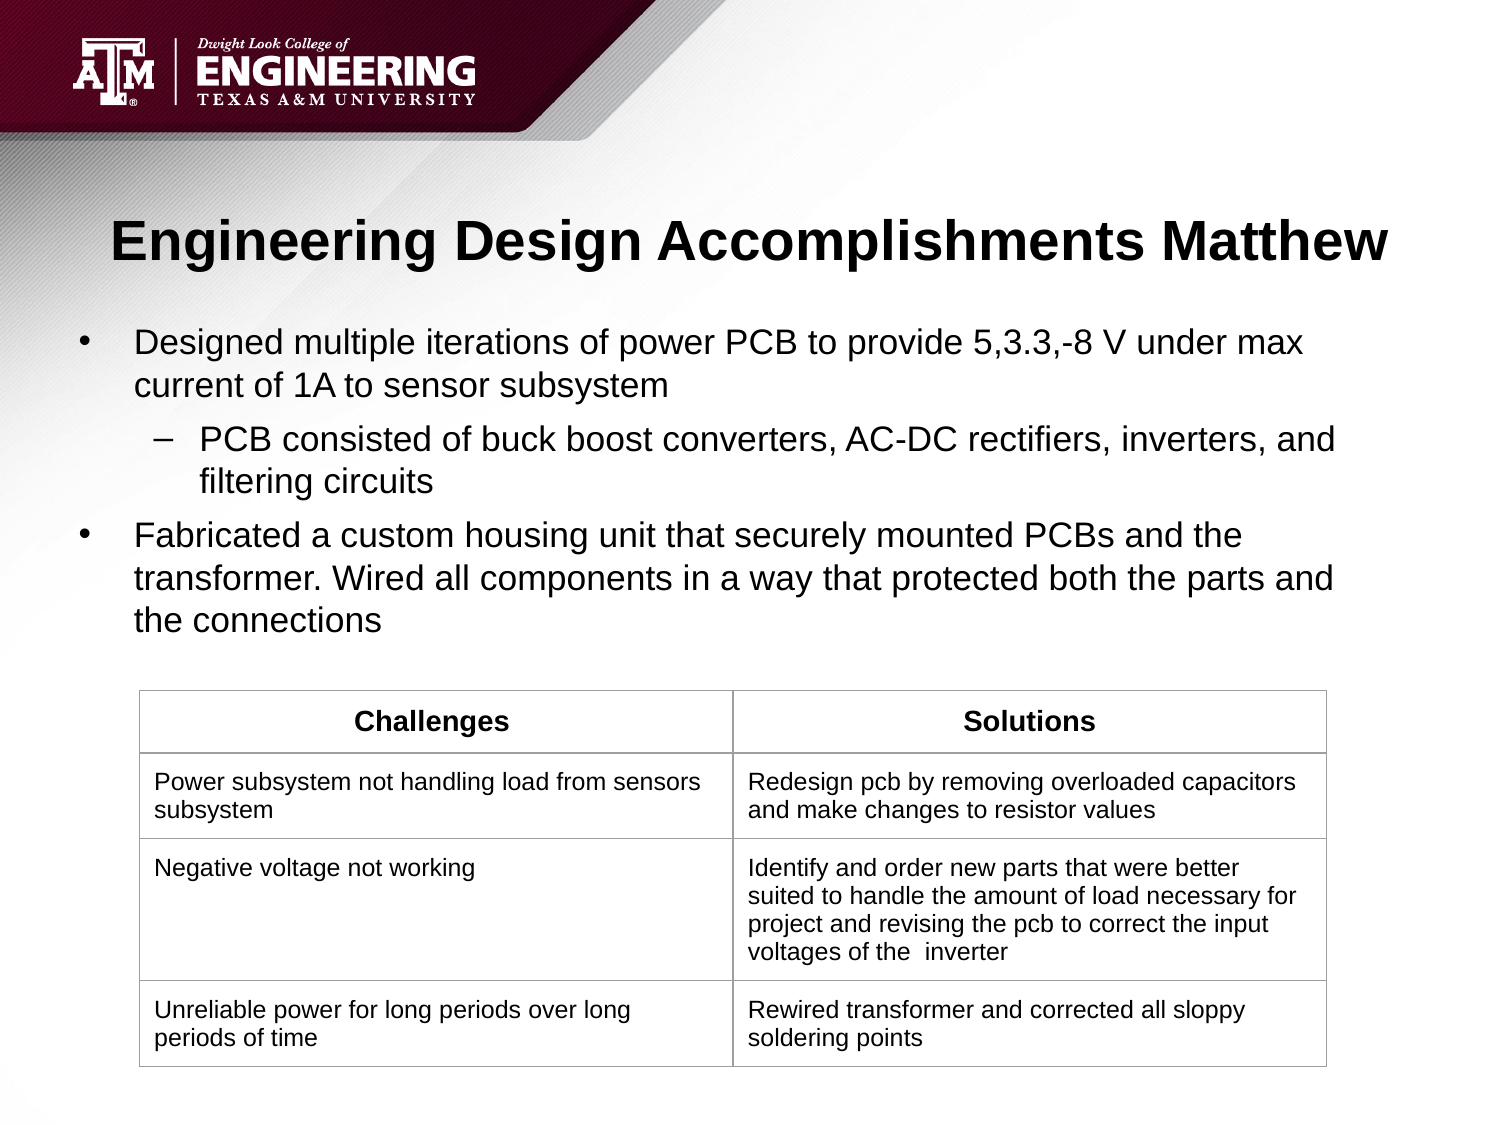

# Engineering Design Accomplishments Matthew
Designed multiple iterations of power PCB to provide 5,3.3,-8 V under max current of 1A to sensor subsystem
PCB consisted of buck boost converters, AC-DC rectifiers, inverters, and filtering circuits
Fabricated a custom housing unit that securely mounted PCBs and the transformer. Wired all components in a way that protected both the parts and the connections
| Challenges | Solutions |
| --- | --- |
| Power subsystem not handling load from sensors subsystem | Redesign pcb by removing overloaded capacitors and make changes to resistor values |
| Negative voltage not working | Identify and order new parts that were better suited to handle the amount of load necessary for project and revising the pcb to correct the input voltages of the inverter |
| Unreliable power for long periods over long periods of time | Rewired transformer and corrected all sloppy soldering points |